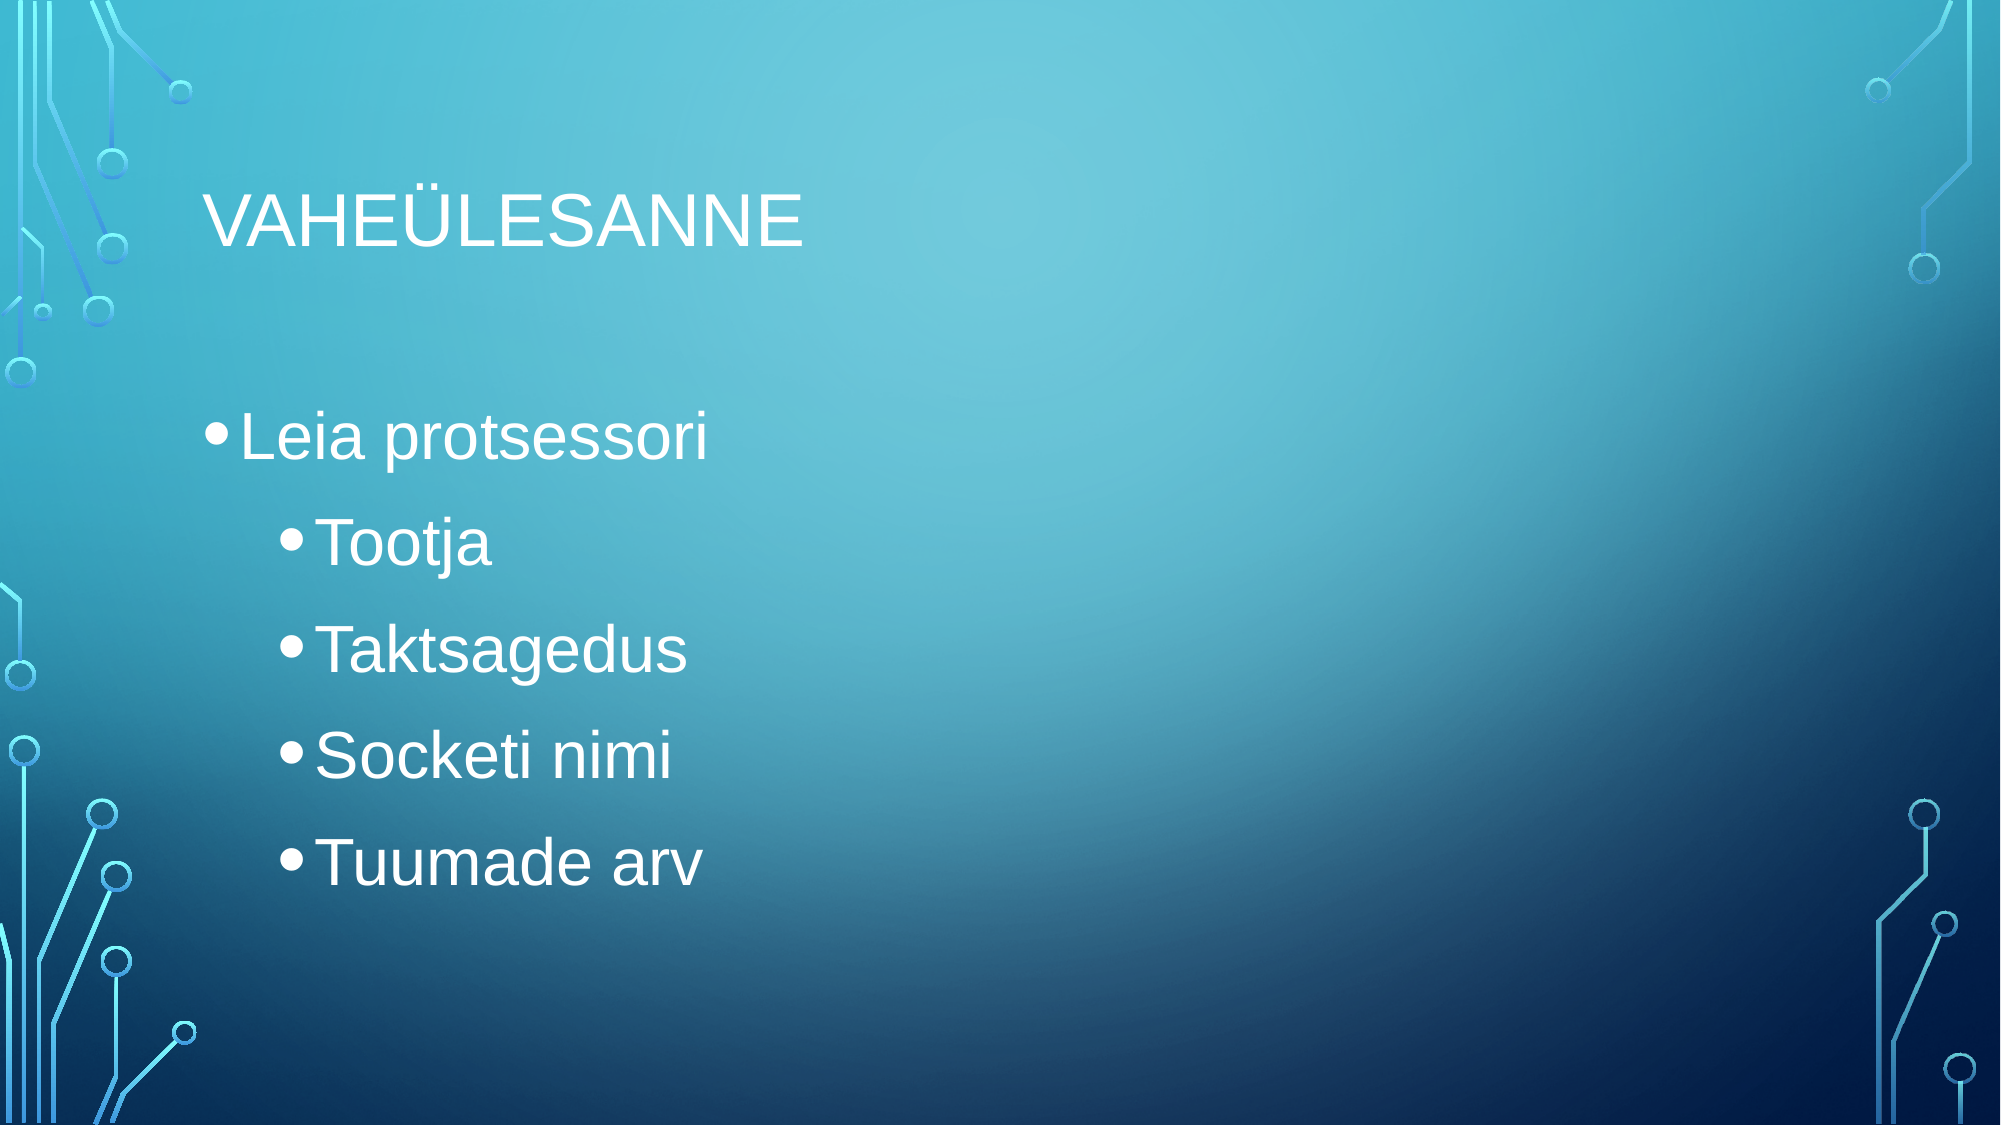

# Vaheülesanne
Leia protsessori
Tootja
Taktsagedus
Socketi nimi
Tuumade arv